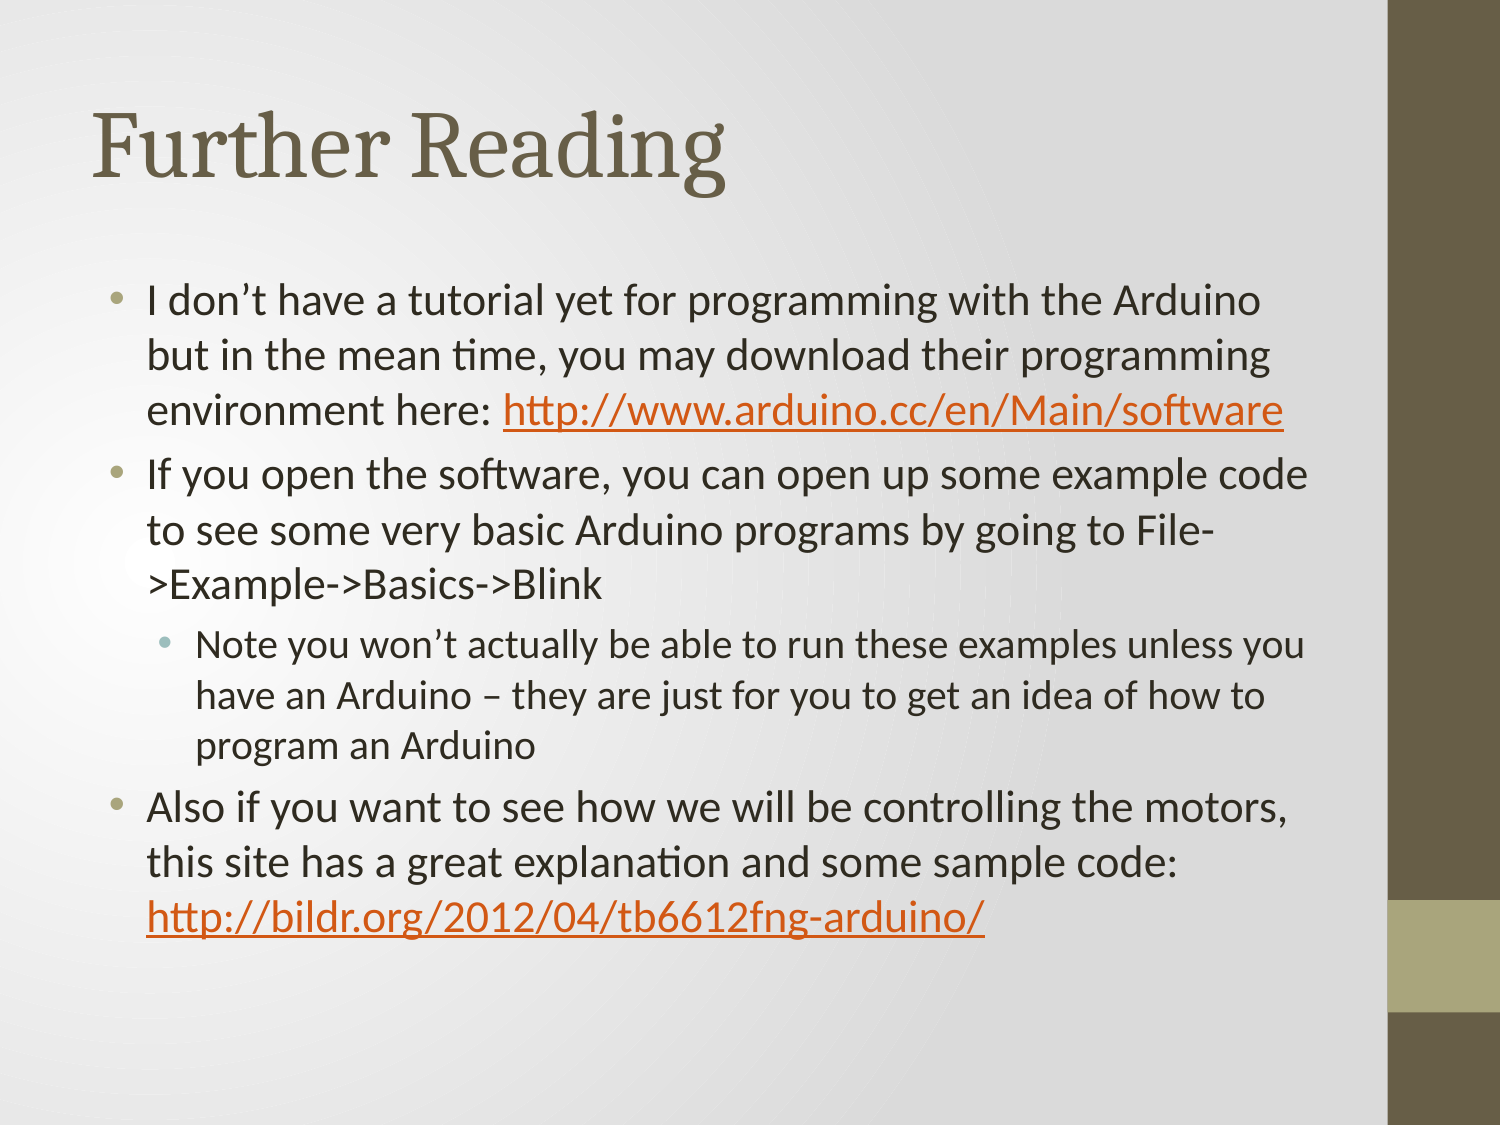

# Further Reading
I don’t have a tutorial yet for programming with the Arduino but in the mean time, you may download their programming environment here: http://www.arduino.cc/en/Main/software
If you open the software, you can open up some example code to see some very basic Arduino programs by going to File->Example->Basics->Blink
Note you won’t actually be able to run these examples unless you have an Arduino – they are just for you to get an idea of how to program an Arduino
Also if you want to see how we will be controlling the motors, this site has a great explanation and some sample code: http://bildr.org/2012/04/tb6612fng-arduino/